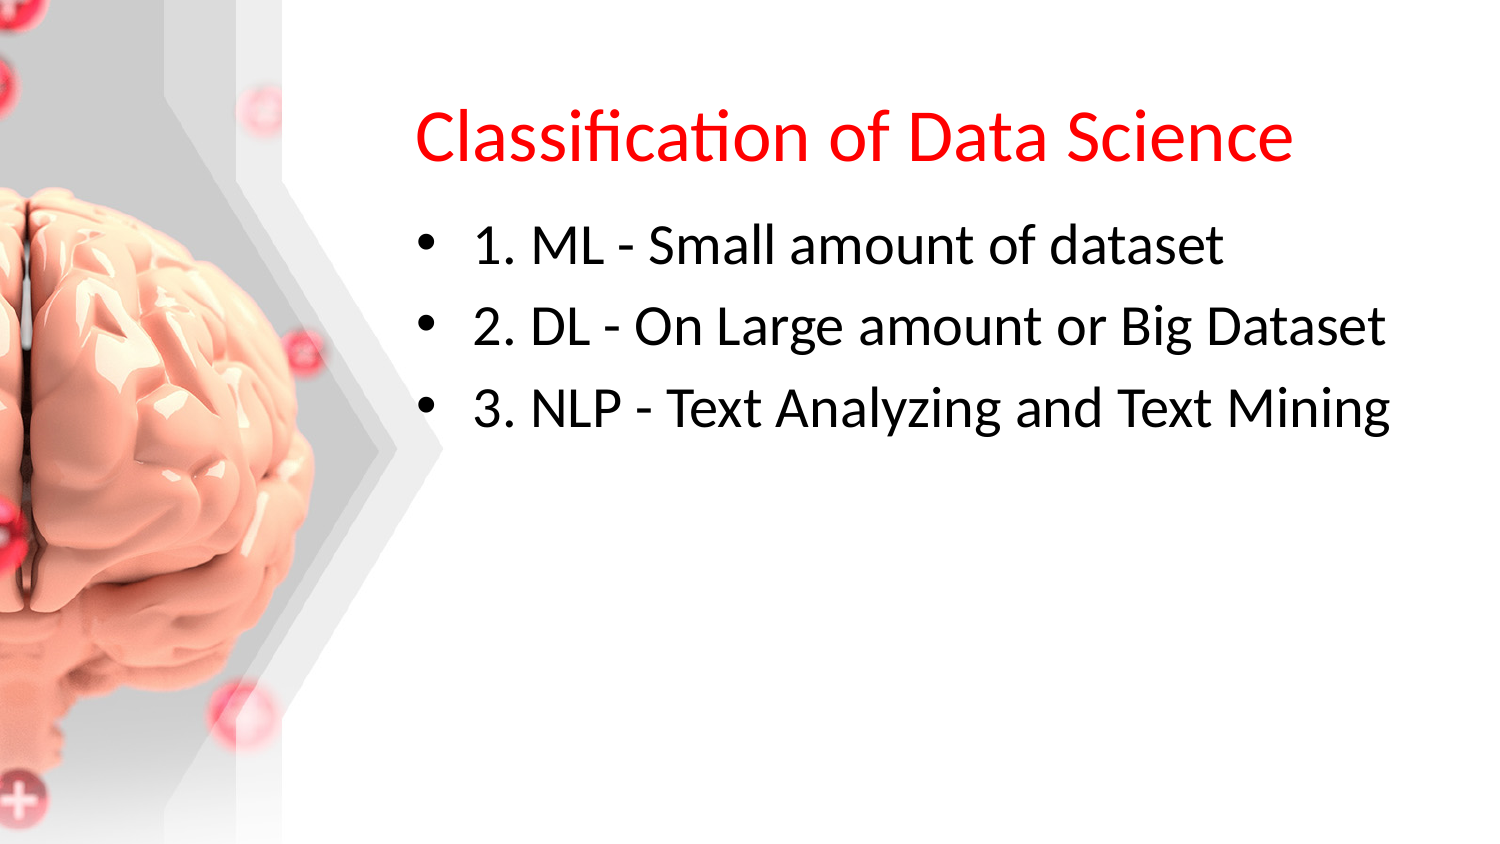

# Classification of Data Science
1. ML - Small amount of dataset
2. DL - On Large amount or Big Dataset
3. NLP - Text Analyzing and Text Mining